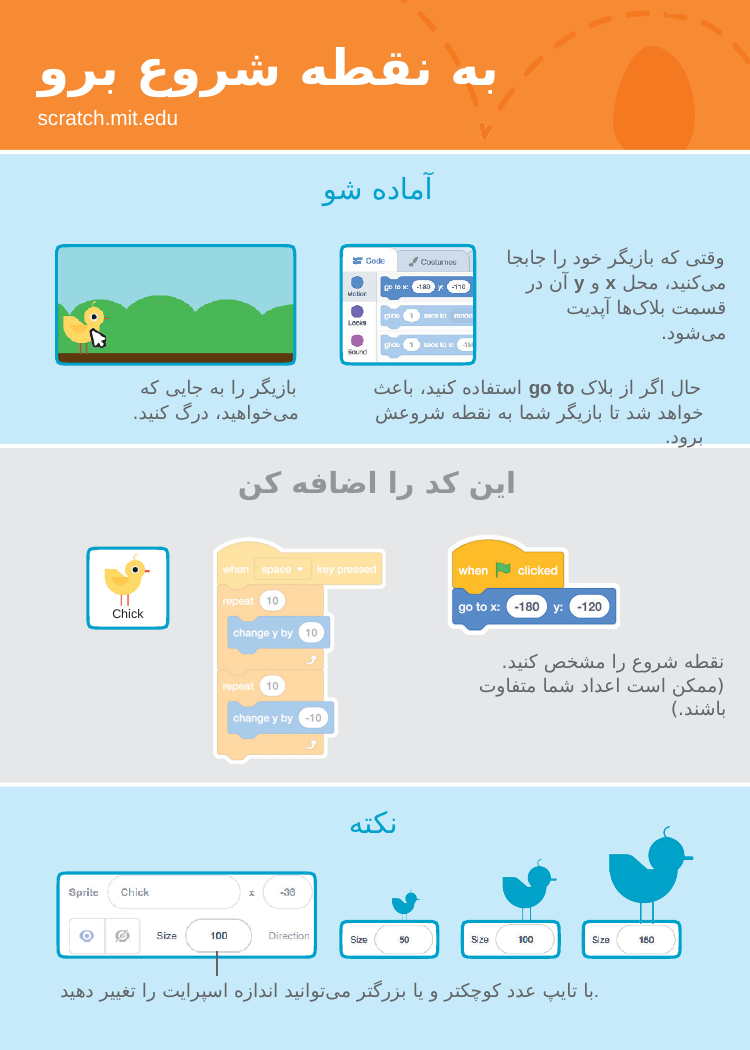

# به نقطه شروع برو
scratch.mit.edu

آماده شو
وقتی که بازیگر خود را جابجا می‌کنید، محل x و y آن در قسمت بلاک‌ها آپدیت می‌شود.

بازیگر را به جایی که می‌خواهید، درگ کنید.
حال اگر از بلاک go to استفاده کنید، باعث خواهد شد تا بازیگر شما به نقطه شروعش برود.

این کد را اضافه کن

Chick
نقطه شروع را مشخص کنید.
(ممکن است اعداد شما متفاوت باشند.)

نکته

با تایپ عدد کوچکتر و یا بزرگتر می‌توانید اندازه اسپرایت را تغییر دهید.